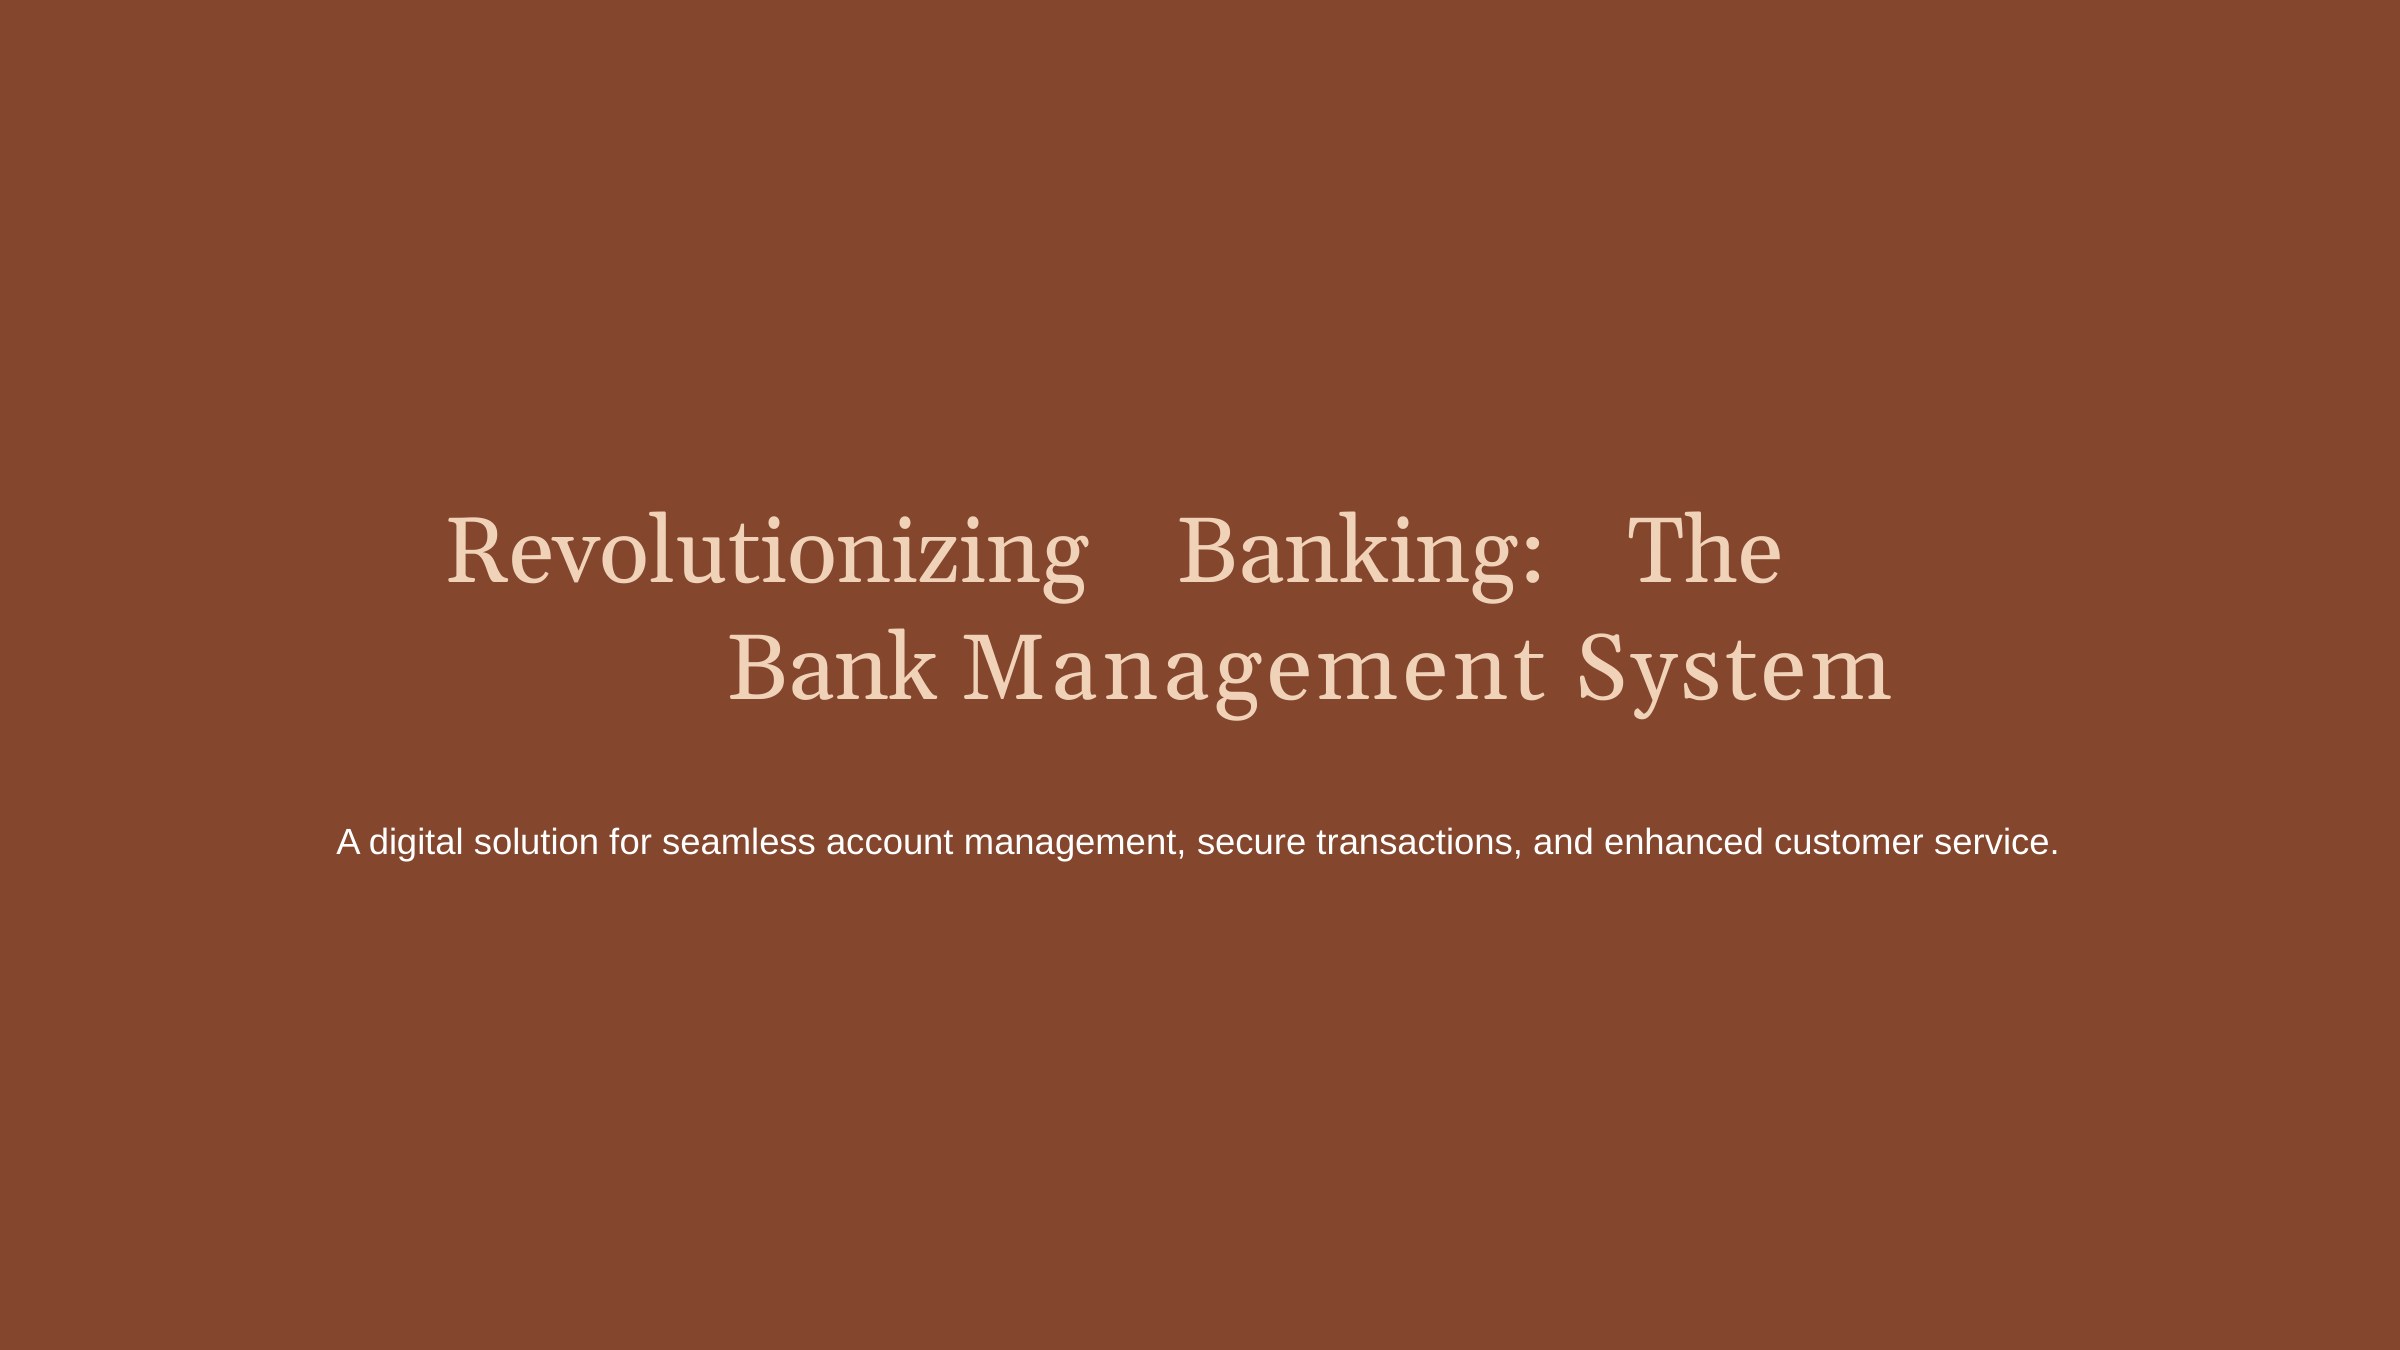

# Revolutionizing	Banking:	The	Bank Management System
A digital solution for seamless account management, secure transactions, and enhanced customer service.